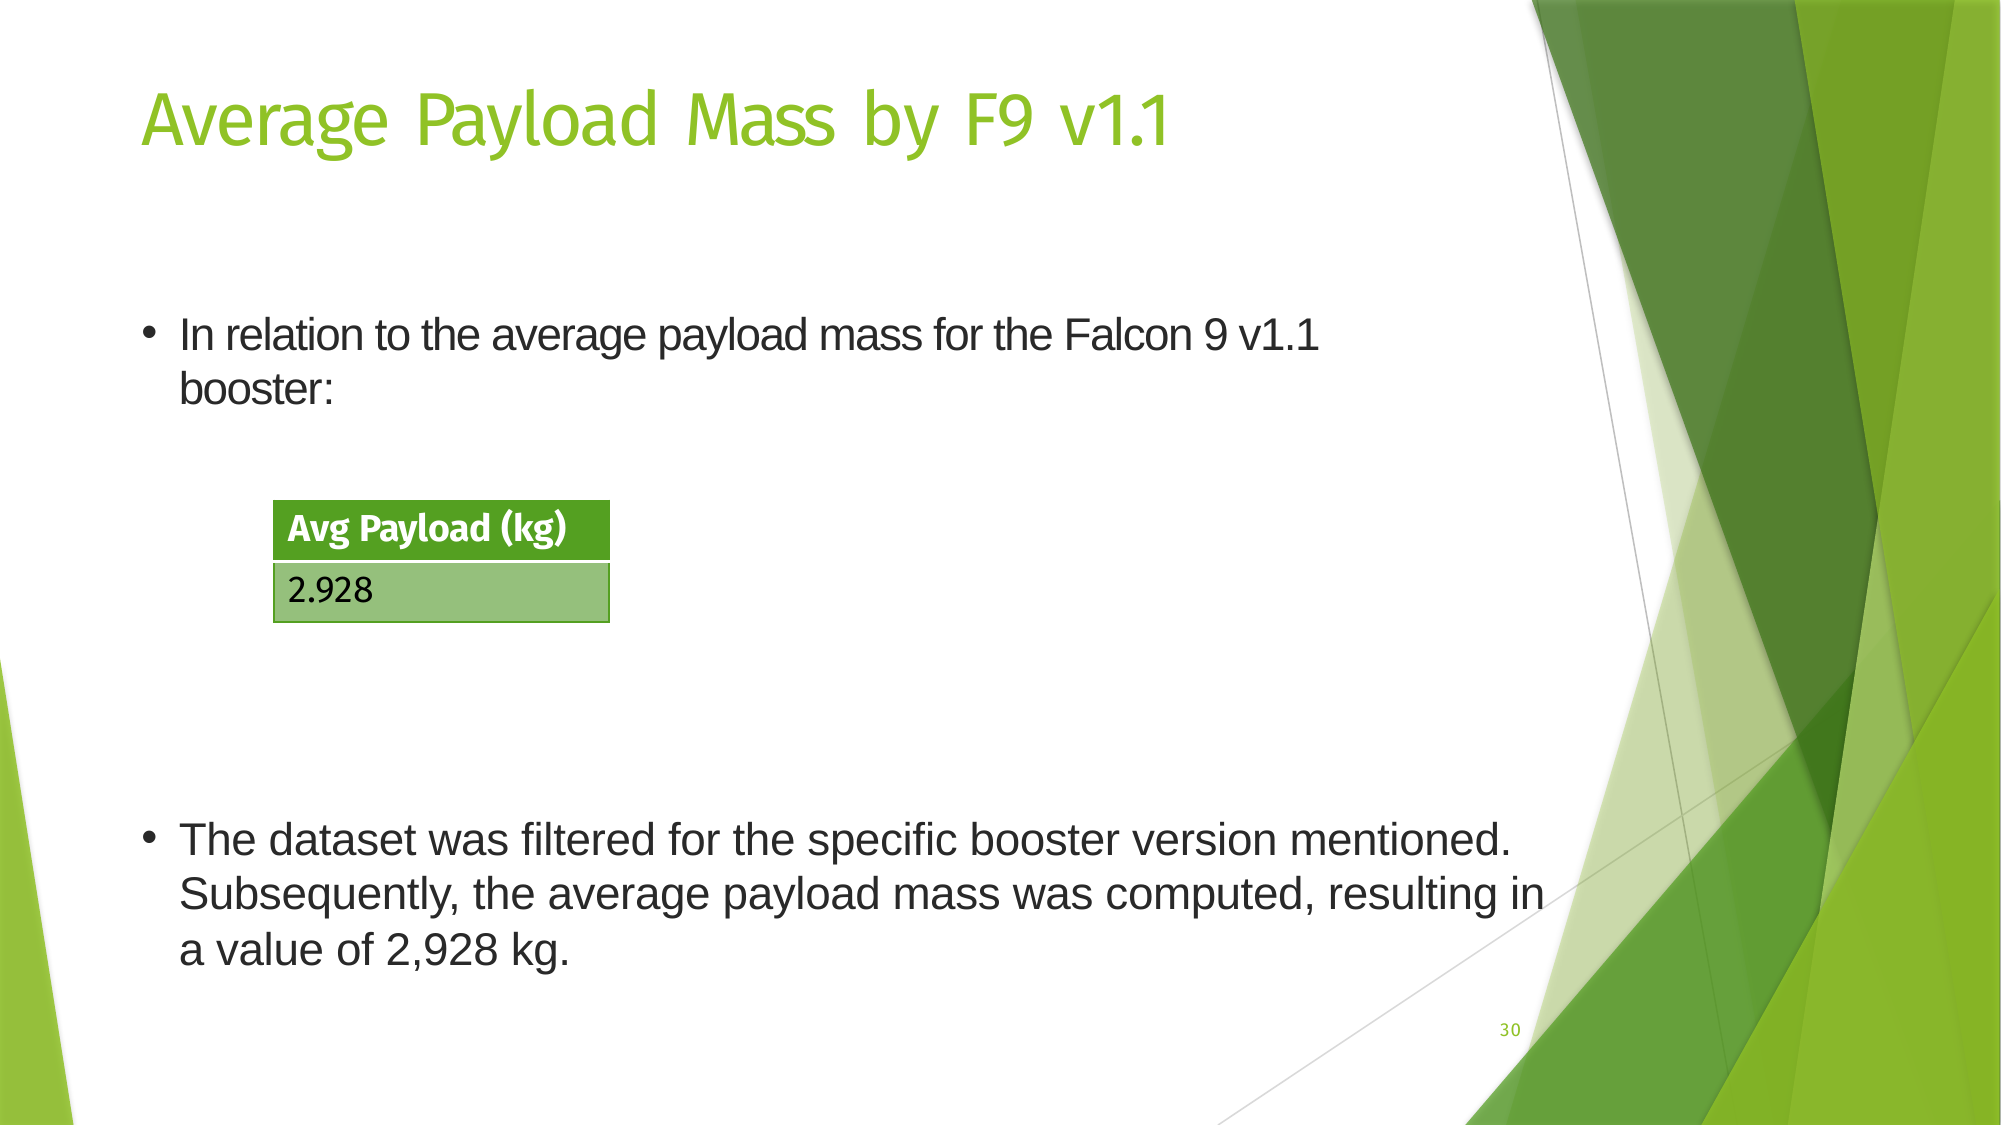

# Average Payload Mass by F9 v1.1
In relation to the average payload mass for the Falcon 9 v1.1 booster:
| Avg Payload (kg) |
| --- |
| 2.928 |
The dataset was filtered for the specific booster version mentioned. Subsequently, the average payload mass was computed, resulting in a value of 2,928 kg.
30